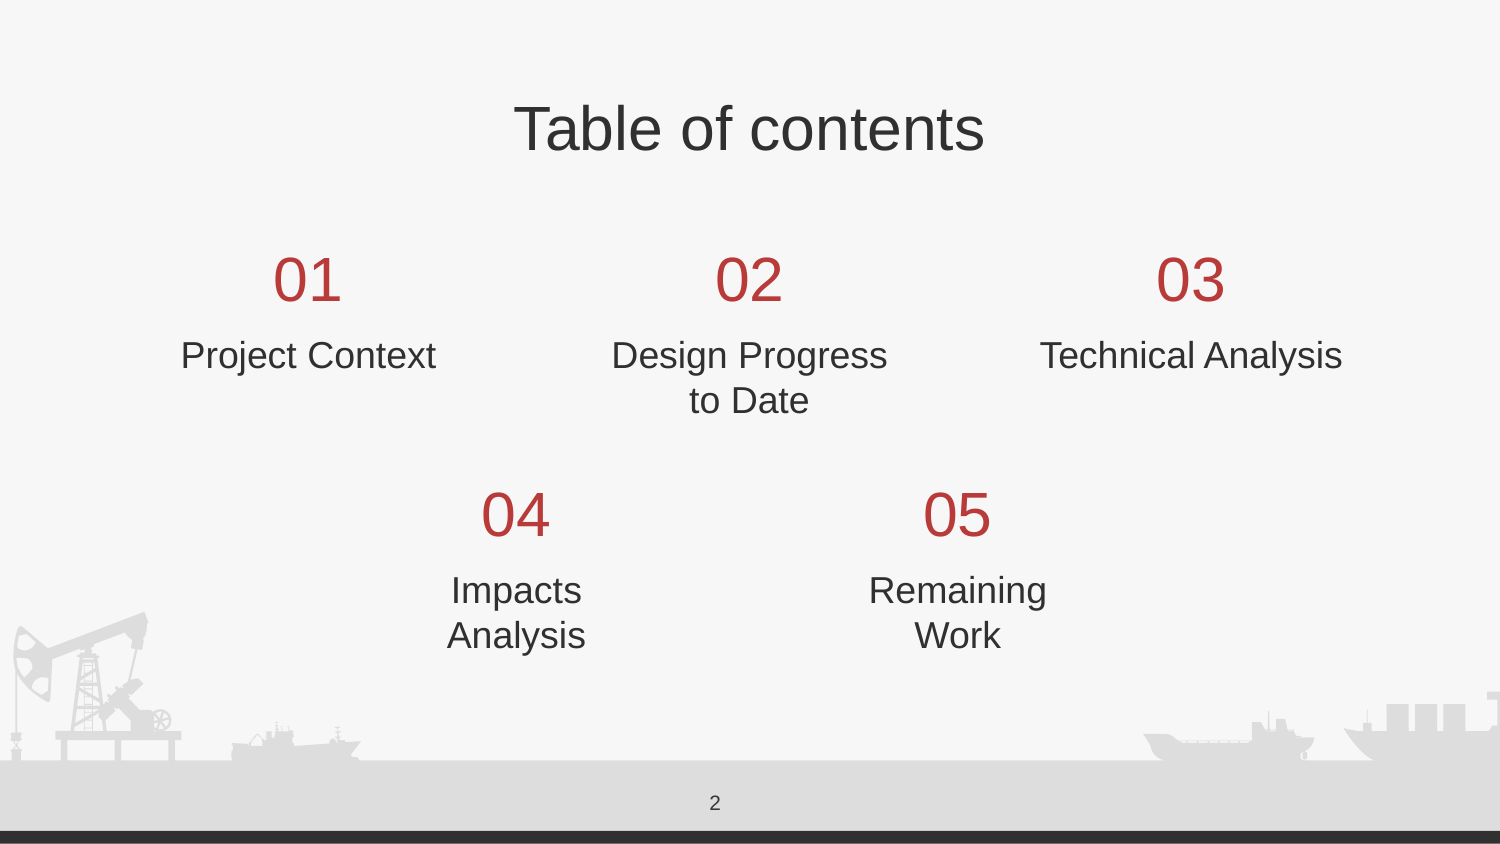

# Table of contents
01
02
03
Project Context
Design Progress to Date
Technical Analysis
04
05
Impacts Analysis
Remaining Work

2